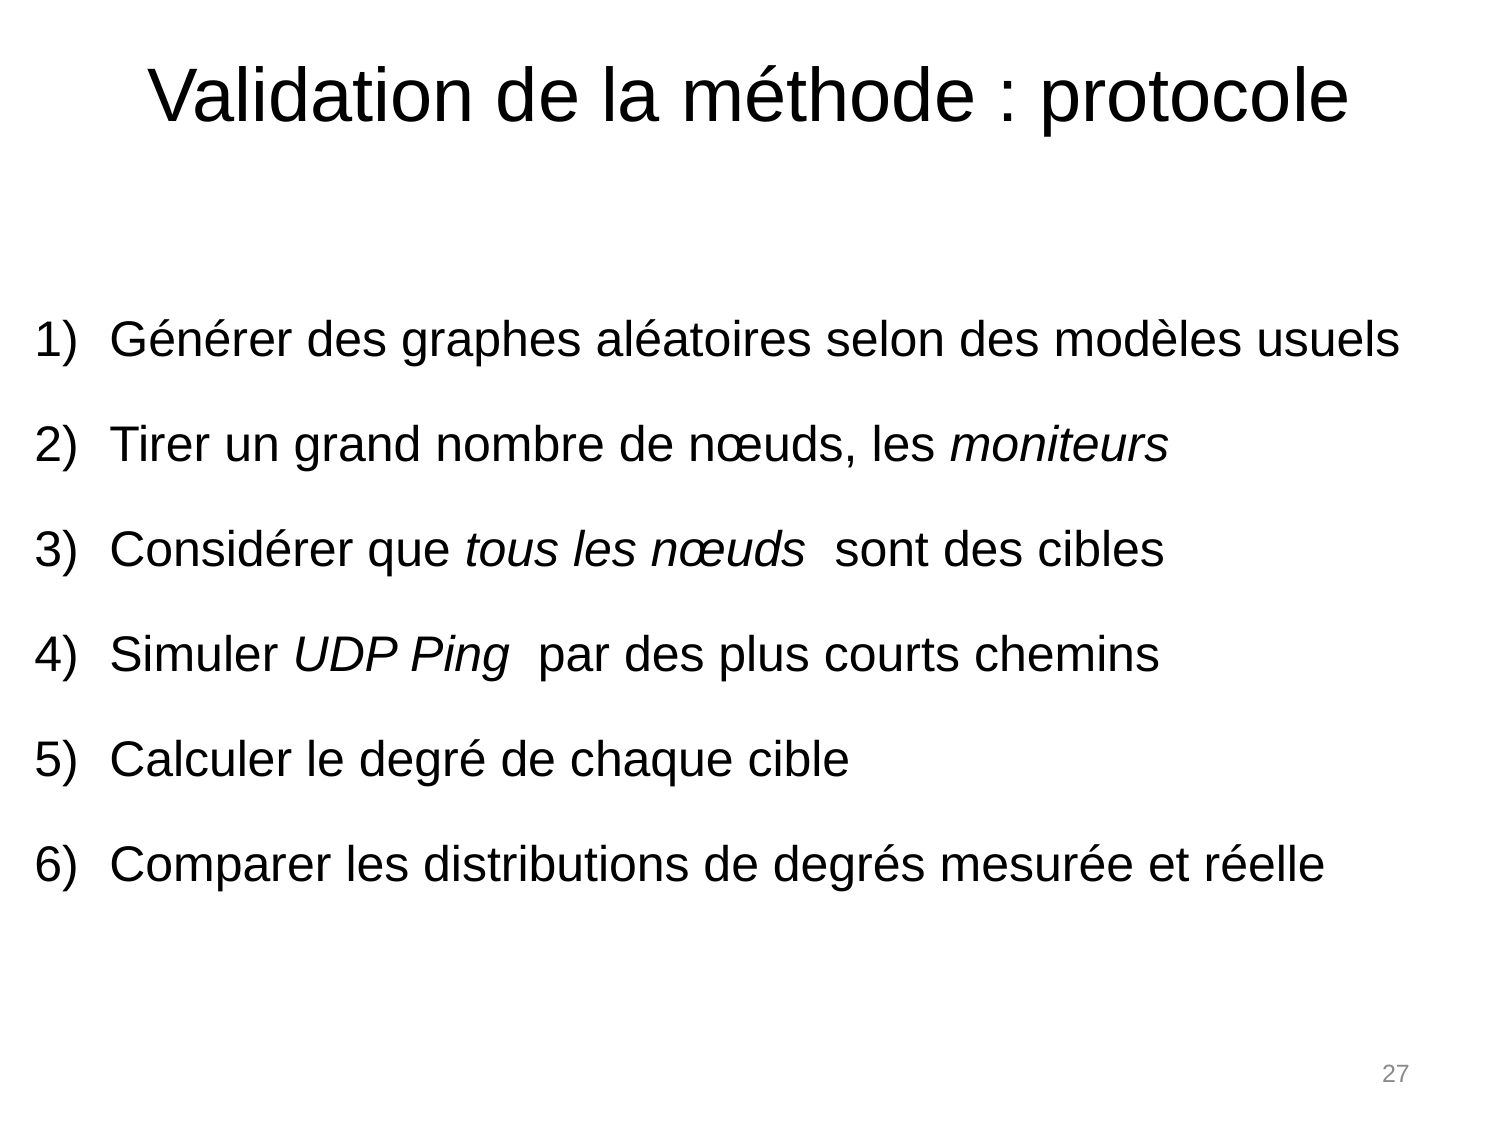

# Validation de la méthode : protocole
Générer des graphes aléatoires selon des modèles usuels

Tirer un grand nombre de nœuds, les moniteurs

Considérer que tous les nœuds  sont des cibles

Simuler UDP Ping  par des plus courts chemins

Calculer le degré de chaque cible

Comparer les distributions de degrés mesurée et réelle
27